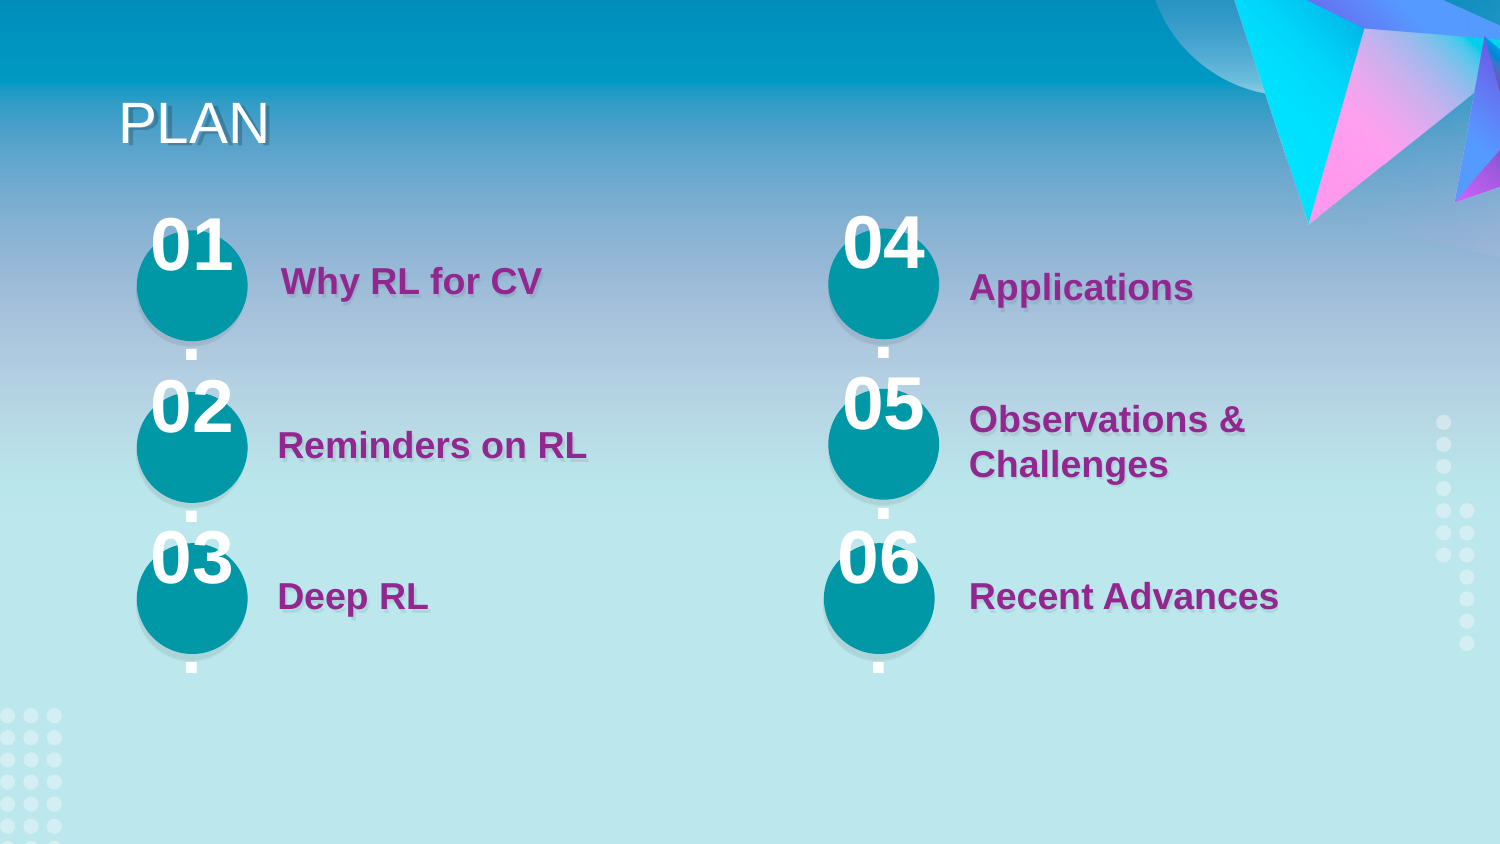

# PLAN
04.
Applications
01.

Why RL for CV
05.
02.

Observations & Challenges
Reminders on RL
03.
06.

Deep RL
Recent Advances